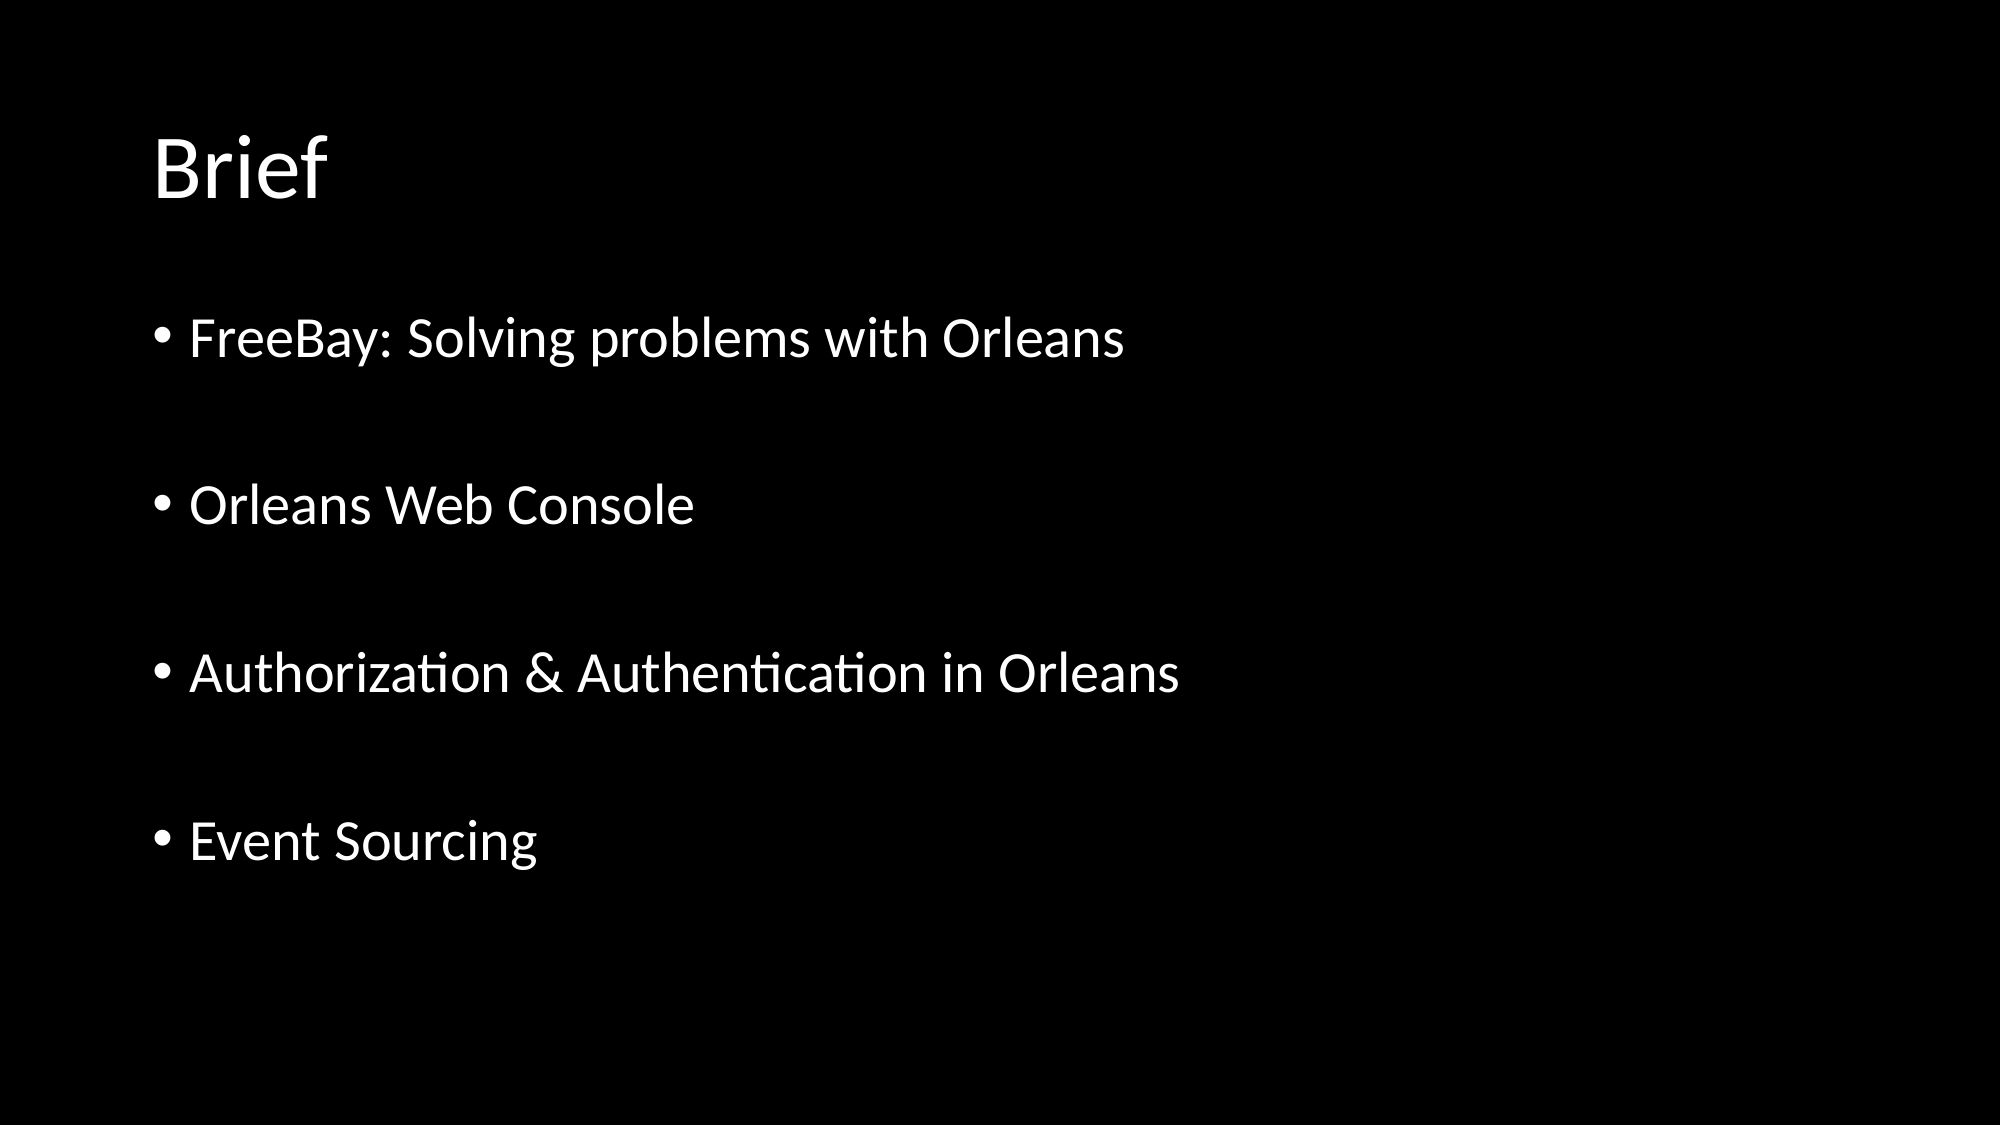

# Brief
FreeBay: Solving problems with Orleans

Orleans Web Console

Authorization & Authentication in Orleans

Event Sourcing